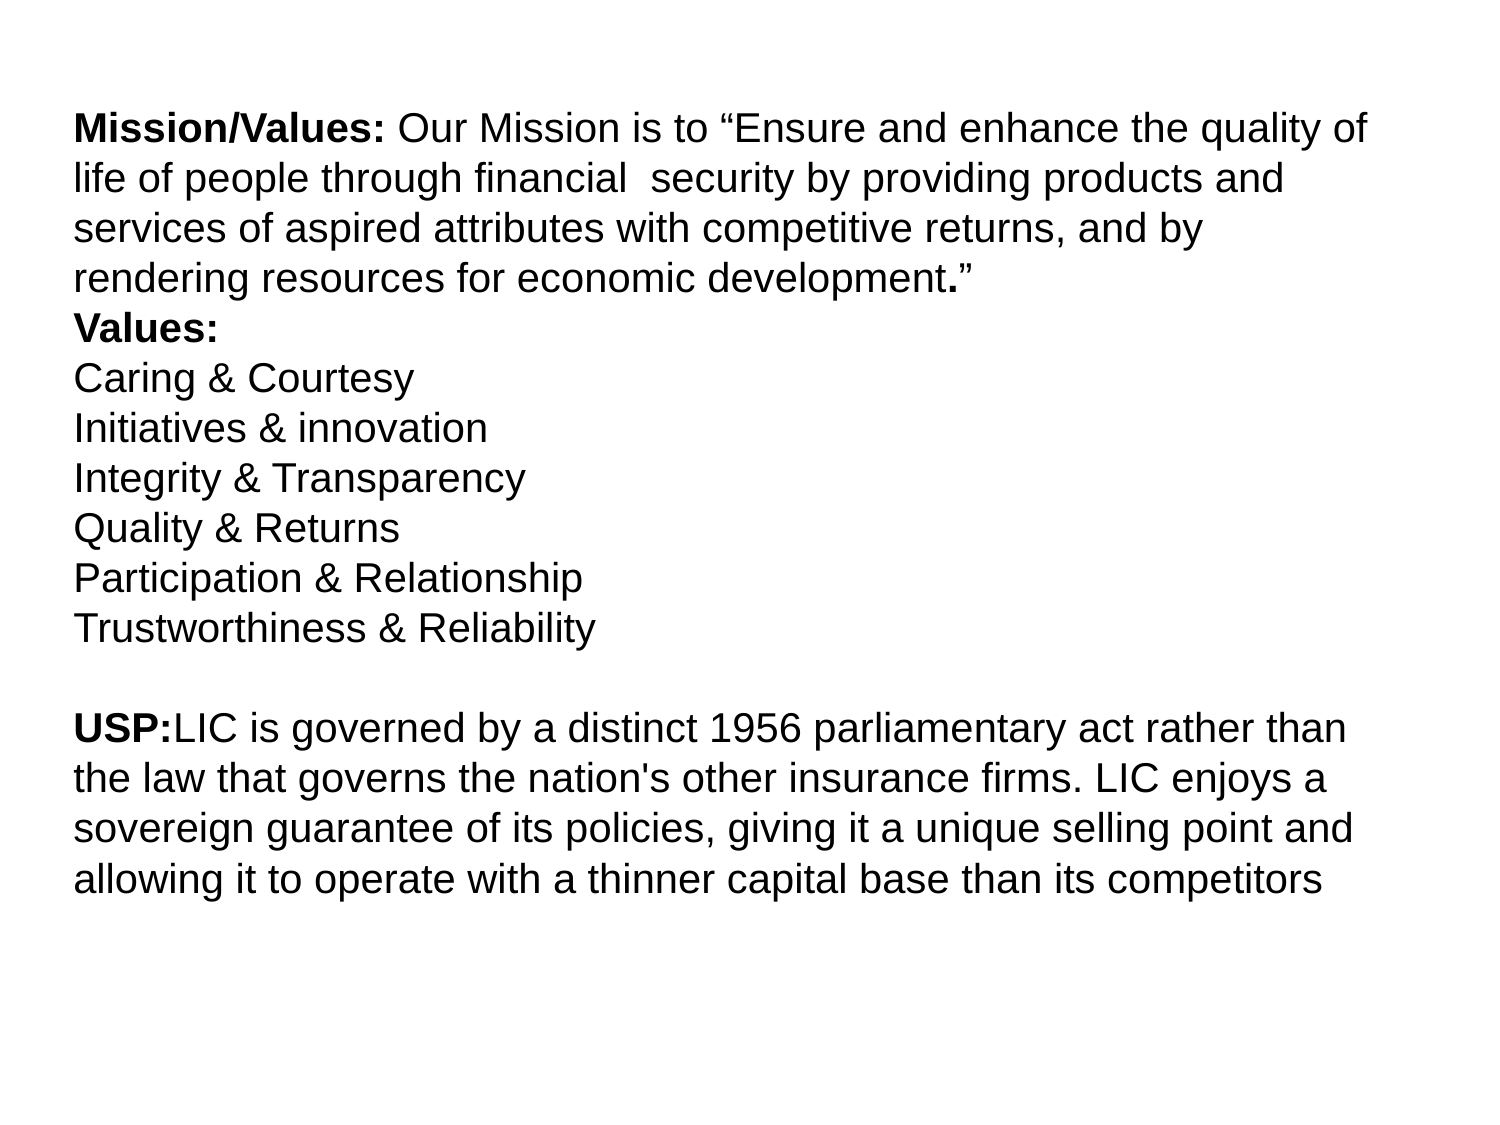

Mission/Values: Our Mission is to “Ensure and enhance the quality of life of people through financial  security by providing products and services of aspired attributes with competitive returns, and by rendering resources for economic development.”
Values:
Caring & Courtesy
Initiatives & innovation
Integrity & Transparency
Quality & Returns
Participation & Relationship
Trustworthiness & Reliability

USP:LIC is governed by a distinct 1956 parliamentary act rather than the law that governs the nation's other insurance firms. LIC enjoys a sovereign guarantee of its policies, giving it a unique selling point and allowing it to operate with a thinner capital base than its competitors